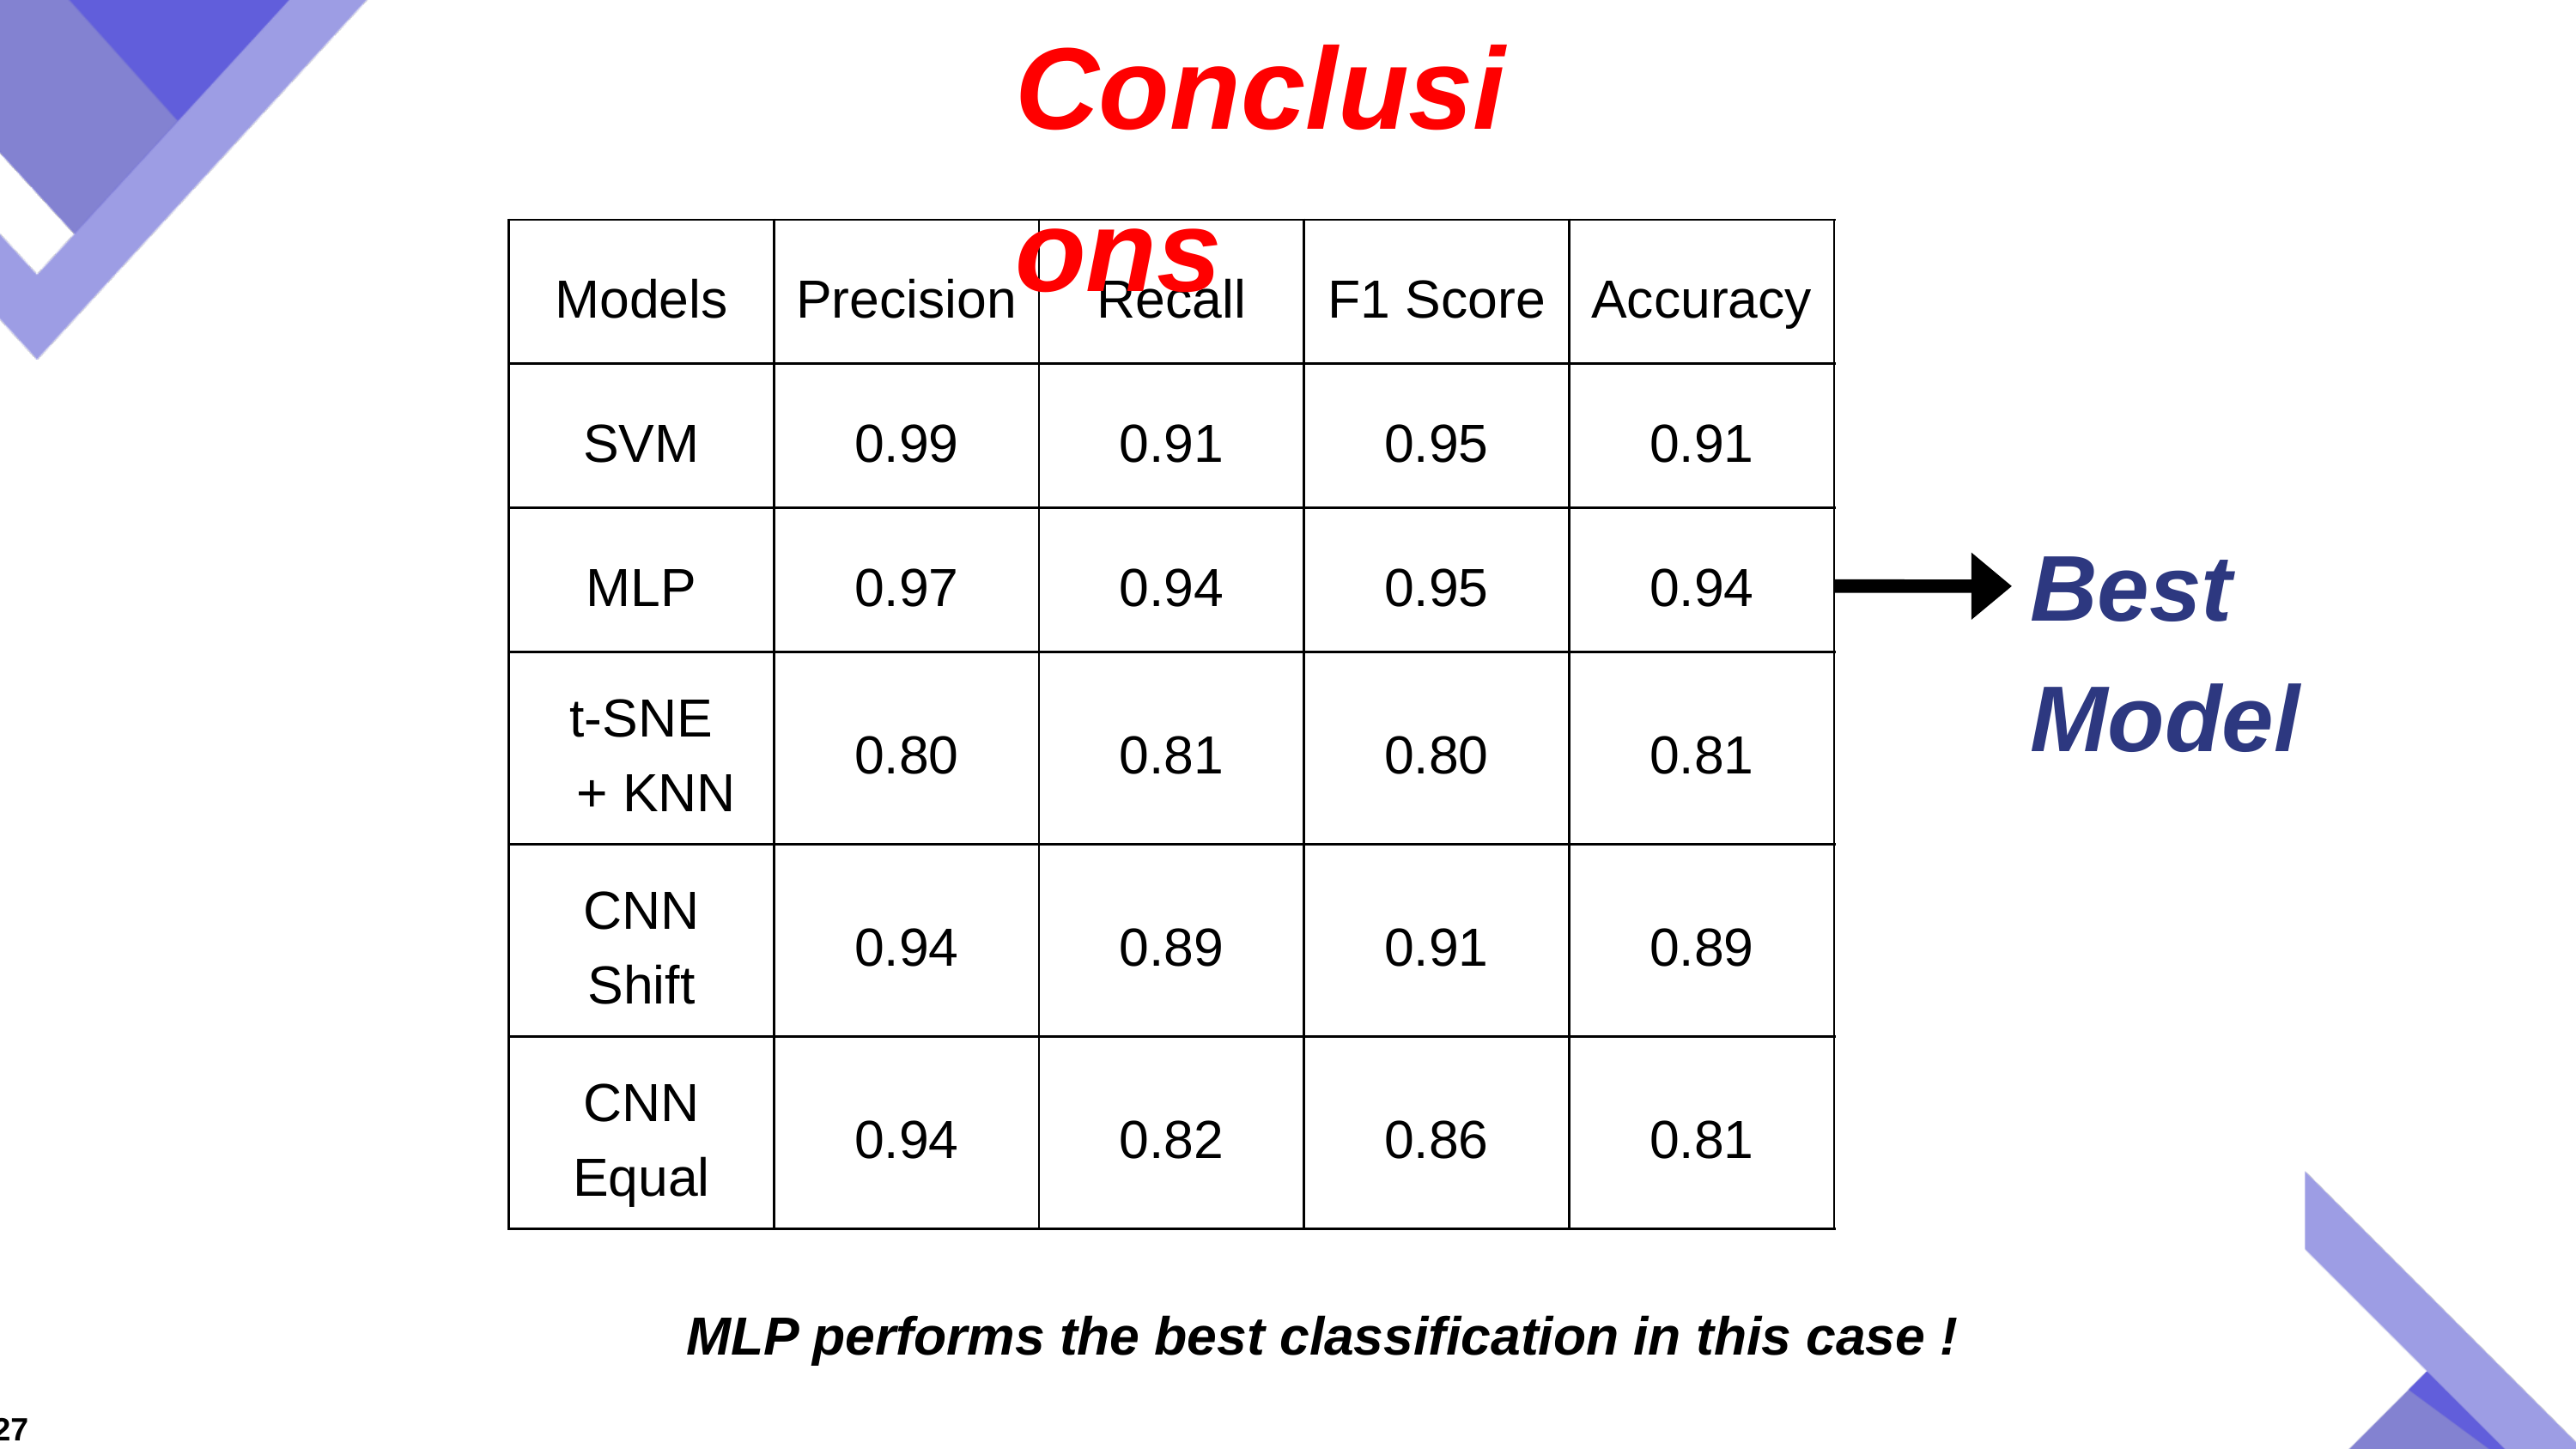

Conclusions
| Models | Precision | Recall | F1 Score | Accuracy |
| --- | --- | --- | --- | --- |
| SVM | 0.99 | 0.91 | 0.95 | 0.91 |
| MLP | 0.97 | 0.94 | 0.95 | 0.94 |
| t-SNE + KNN | 0.80 | 0.81 | 0.80 | 0.81 |
| CNN Shift | 0.94 | 0.89 | 0.91 | 0.89 |
| CNN Equal | 0.94 | 0.82 | 0.86 | 0.81 |
Best Model

MLP performs the best classification in this case !
27